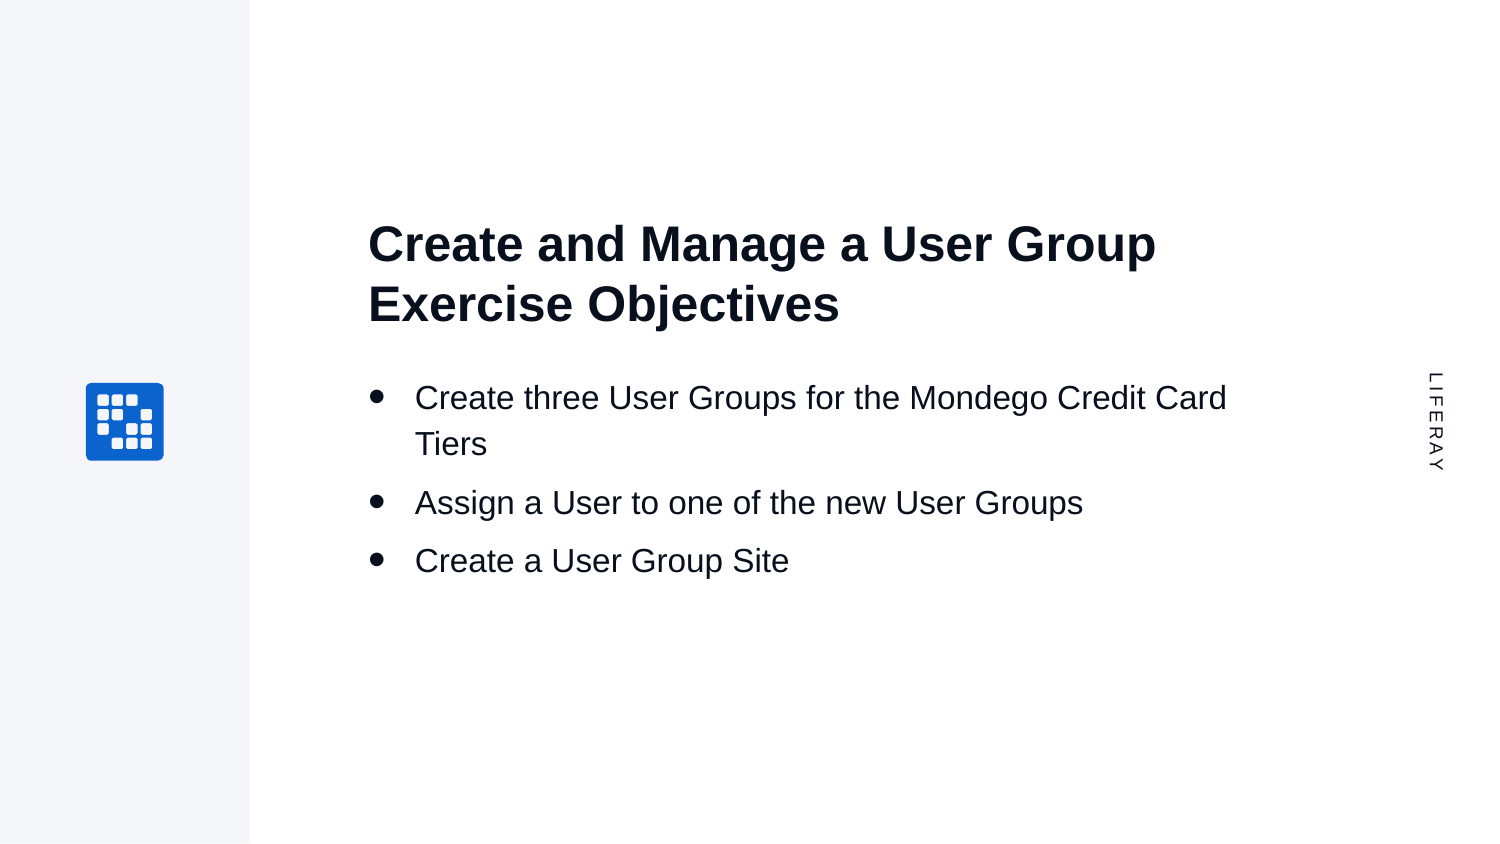

# Create and Manage a User Group Exercise Objectives

Create three User Groups for the Mondego Credit Card Tiers
Assign a User to one of the new User Groups
Create a User Group Site